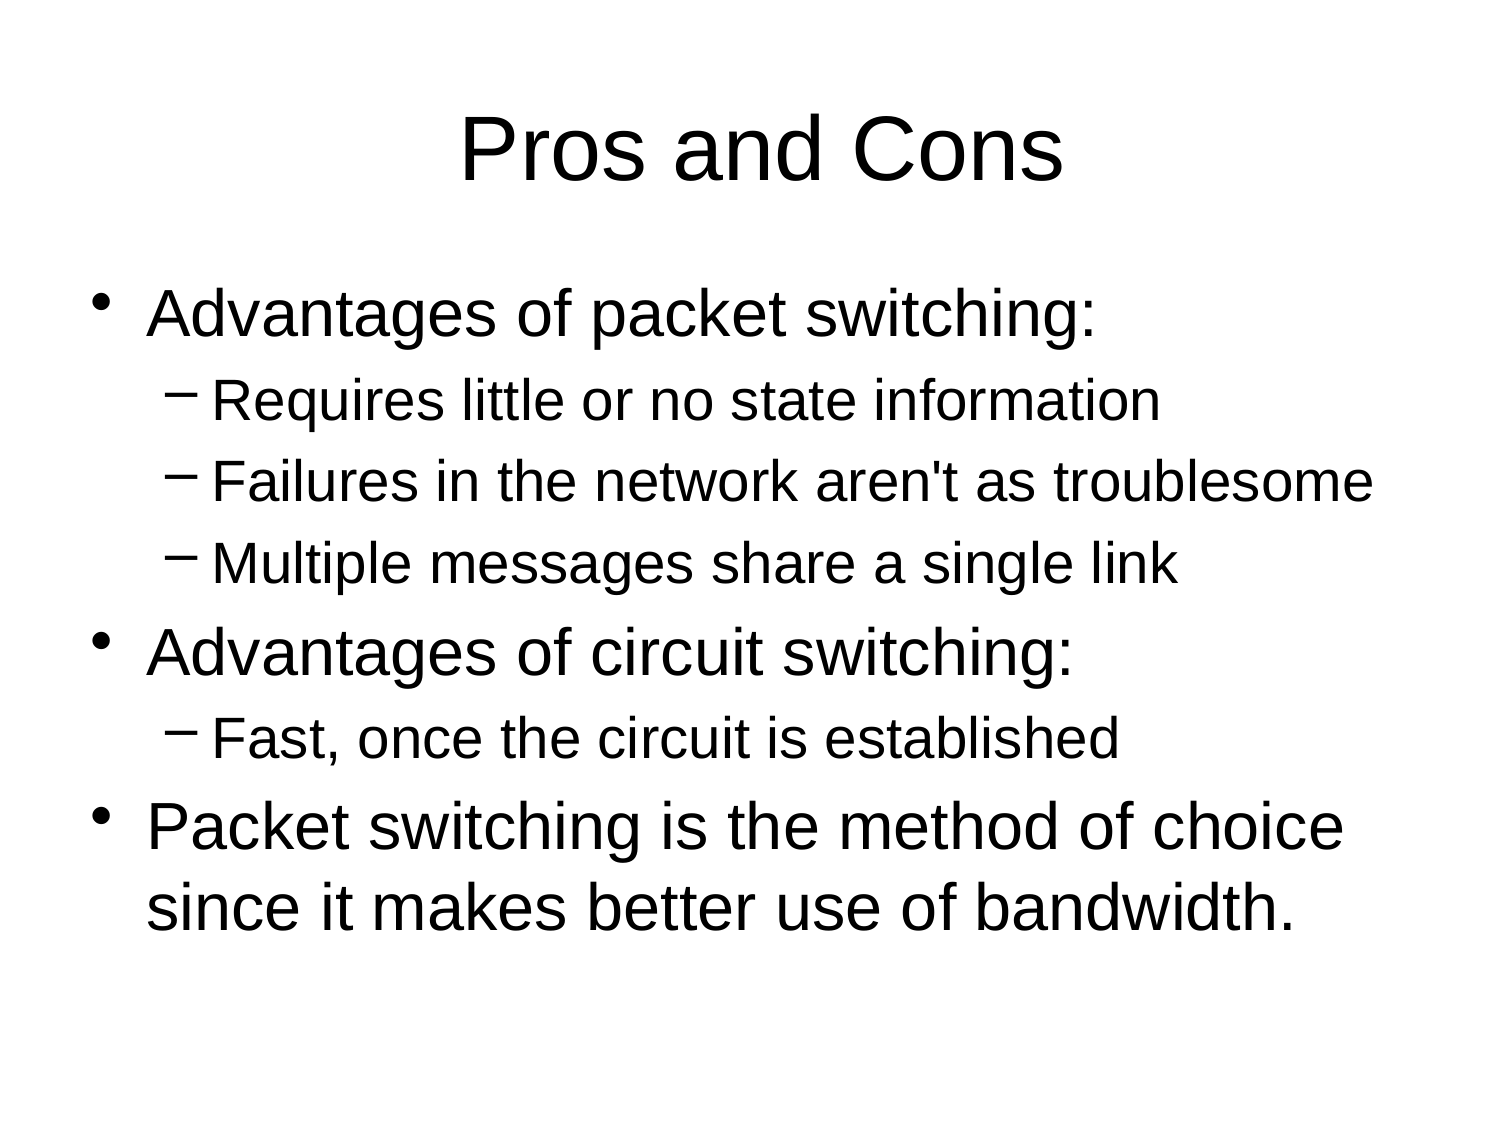

# Pros and Cons
Advantages of packet switching:
Requires little or no state information
Failures in the network aren't as troublesome
Multiple messages share a single link
Advantages of circuit switching:
Fast, once the circuit is established
Packet switching is the method of choice since it makes better use of bandwidth.